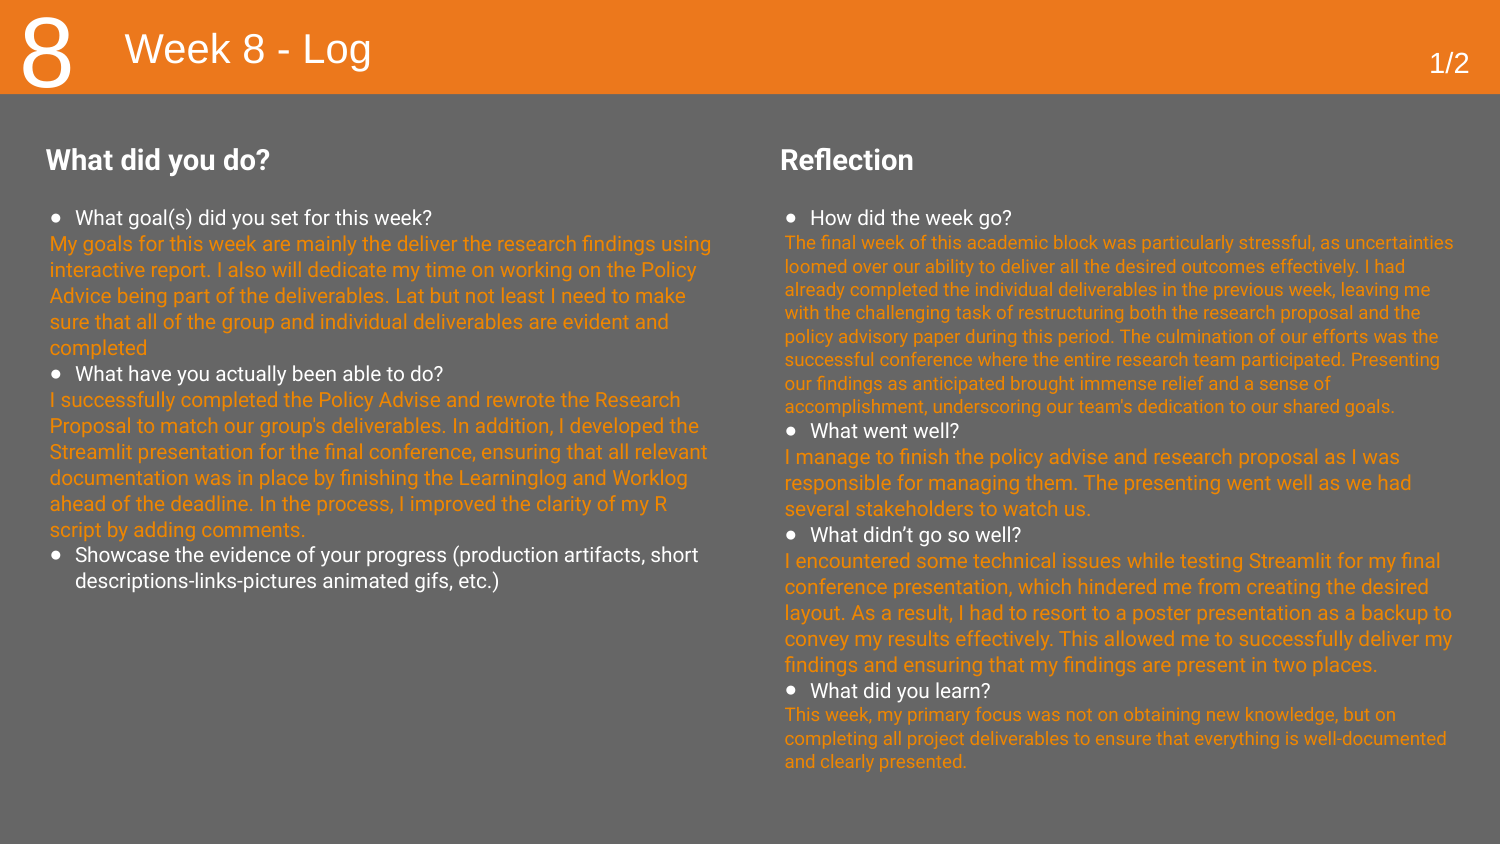

8
# Week 8 - Log
1/2

What did you do?
Reflection
What goal(s) did you set for this week?
My goals for this week are mainly the deliver the research findings using interactive report. I also will dedicate my time on working on the Policy Advice being part of the deliverables. Lat but not least I need to make sure that all of the group and individual deliverables are evident and completed
What have you actually been able to do?
I successfully completed the Policy Advise and rewrote the Research Proposal to match our group's deliverables. In addition, I developed the Streamlit presentation for the final conference, ensuring that all relevant documentation was in place by finishing the Learninglog and Worklog ahead of the deadline. In the process, I improved the clarity of my R script by adding comments.
Showcase the evidence of your progress (production artifacts, short descriptions-links-pictures animated gifs, etc.)
How did the week go?
The final week of this academic block was particularly stressful, as uncertainties loomed over our ability to deliver all the desired outcomes effectively. I had already completed the individual deliverables in the previous week, leaving me with the challenging task of restructuring both the research proposal and the policy advisory paper during this period. The culmination of our efforts was the successful conference where the entire research team participated. Presenting our findings as anticipated brought immense relief and a sense of accomplishment, underscoring our team's dedication to our shared goals.
What went well?
I manage to finish the policy advise and research proposal as I was responsible for managing them. The presenting went well as we had several stakeholders to watch us.
What didn’t go so well?
I encountered some technical issues while testing Streamlit for my final conference presentation, which hindered me from creating the desired layout. As a result, I had to resort to a poster presentation as a backup to convey my results effectively. This allowed me to successfully deliver my findings and ensuring that my findings are present in two places.
What did you learn?
This week, my primary focus was not on obtaining new knowledge, but on completing all project deliverables to ensure that everything is well-documented and clearly presented.